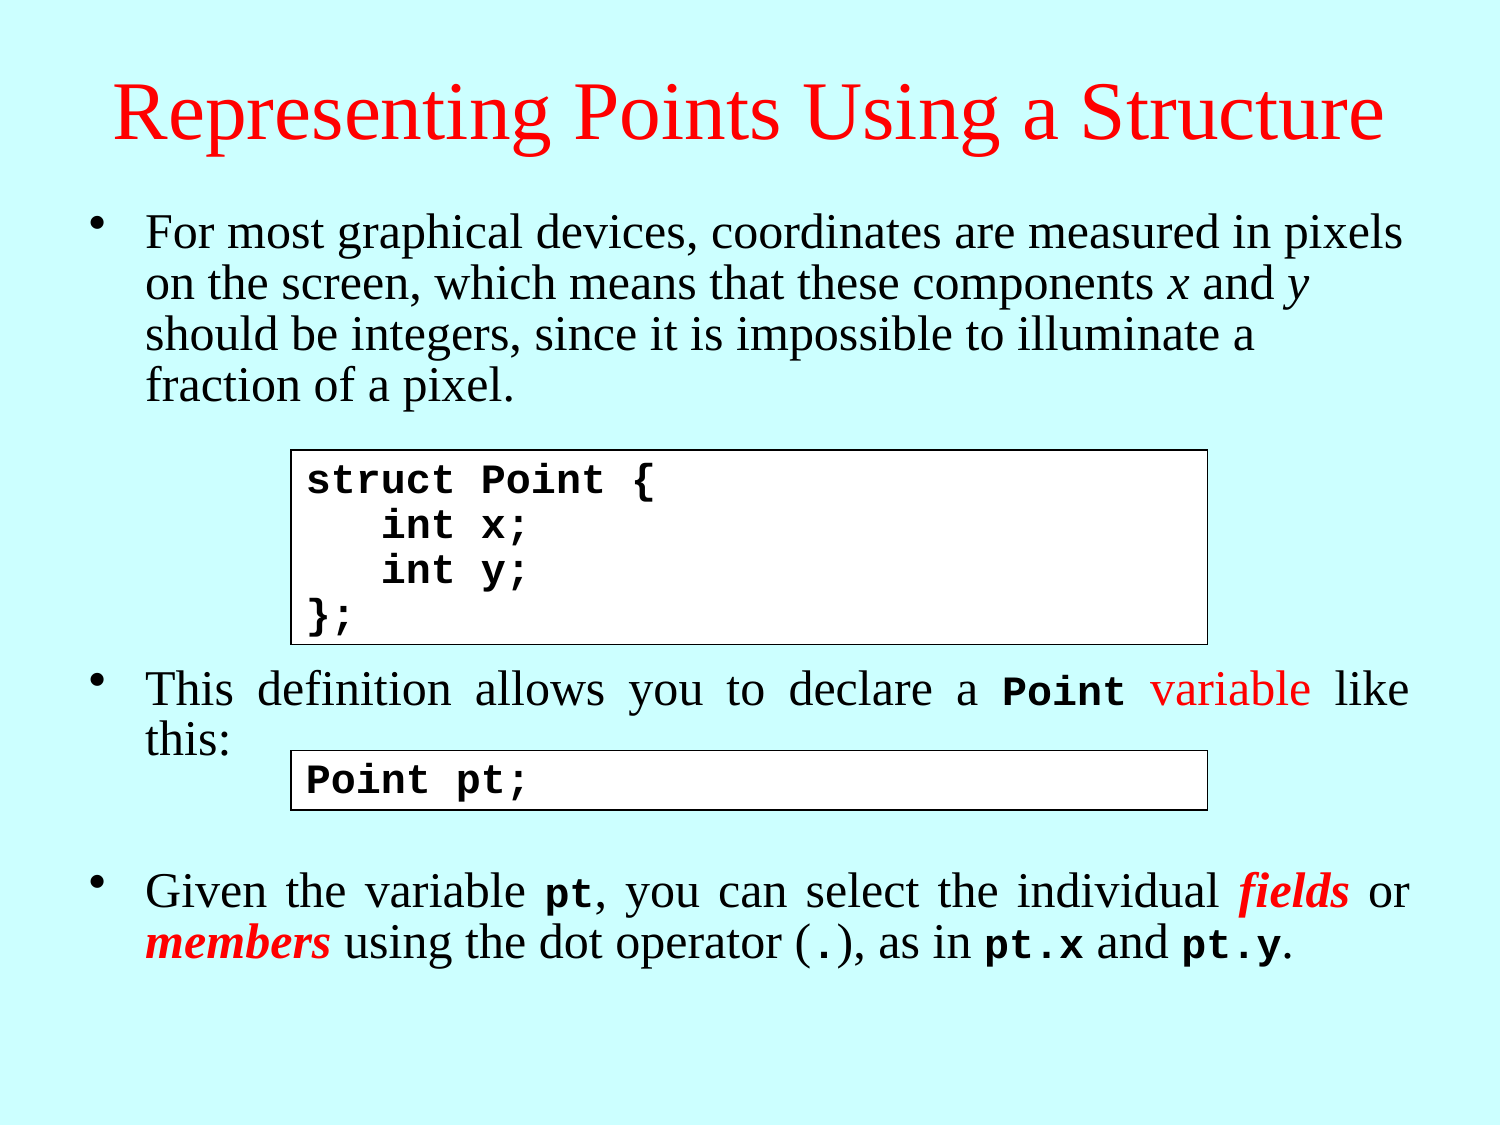

# Representing Points Using a Structure
For most graphical devices, coordinates are measured in pixels on the screen, which means that these components x and y should be integers, since it is impossible to illuminate a fraction of a pixel.

This definition allows you to declare a Point variable like this:

Given the variable pt, you can select the individual fields or members using the dot operator (.), as in pt.x and pt.y.

struct Point {
   int x;
   int y;
};
Point pt;